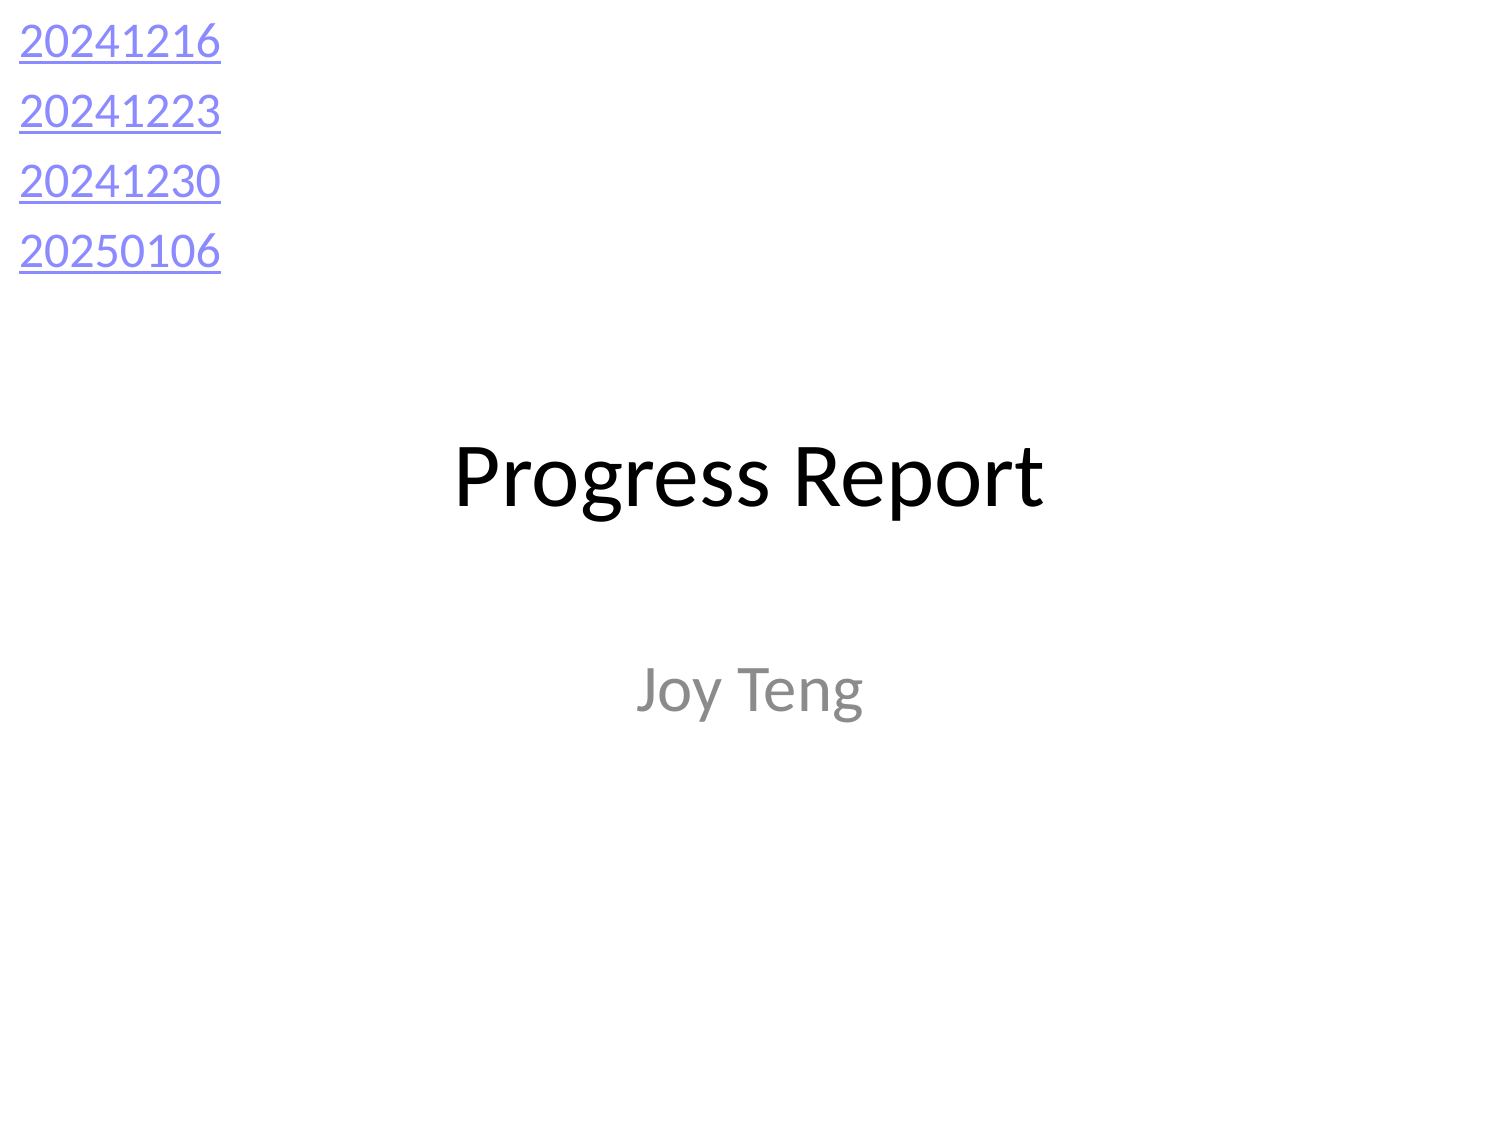

20241216
20241223
20241230
20250106
# Progress Report
Joy Teng